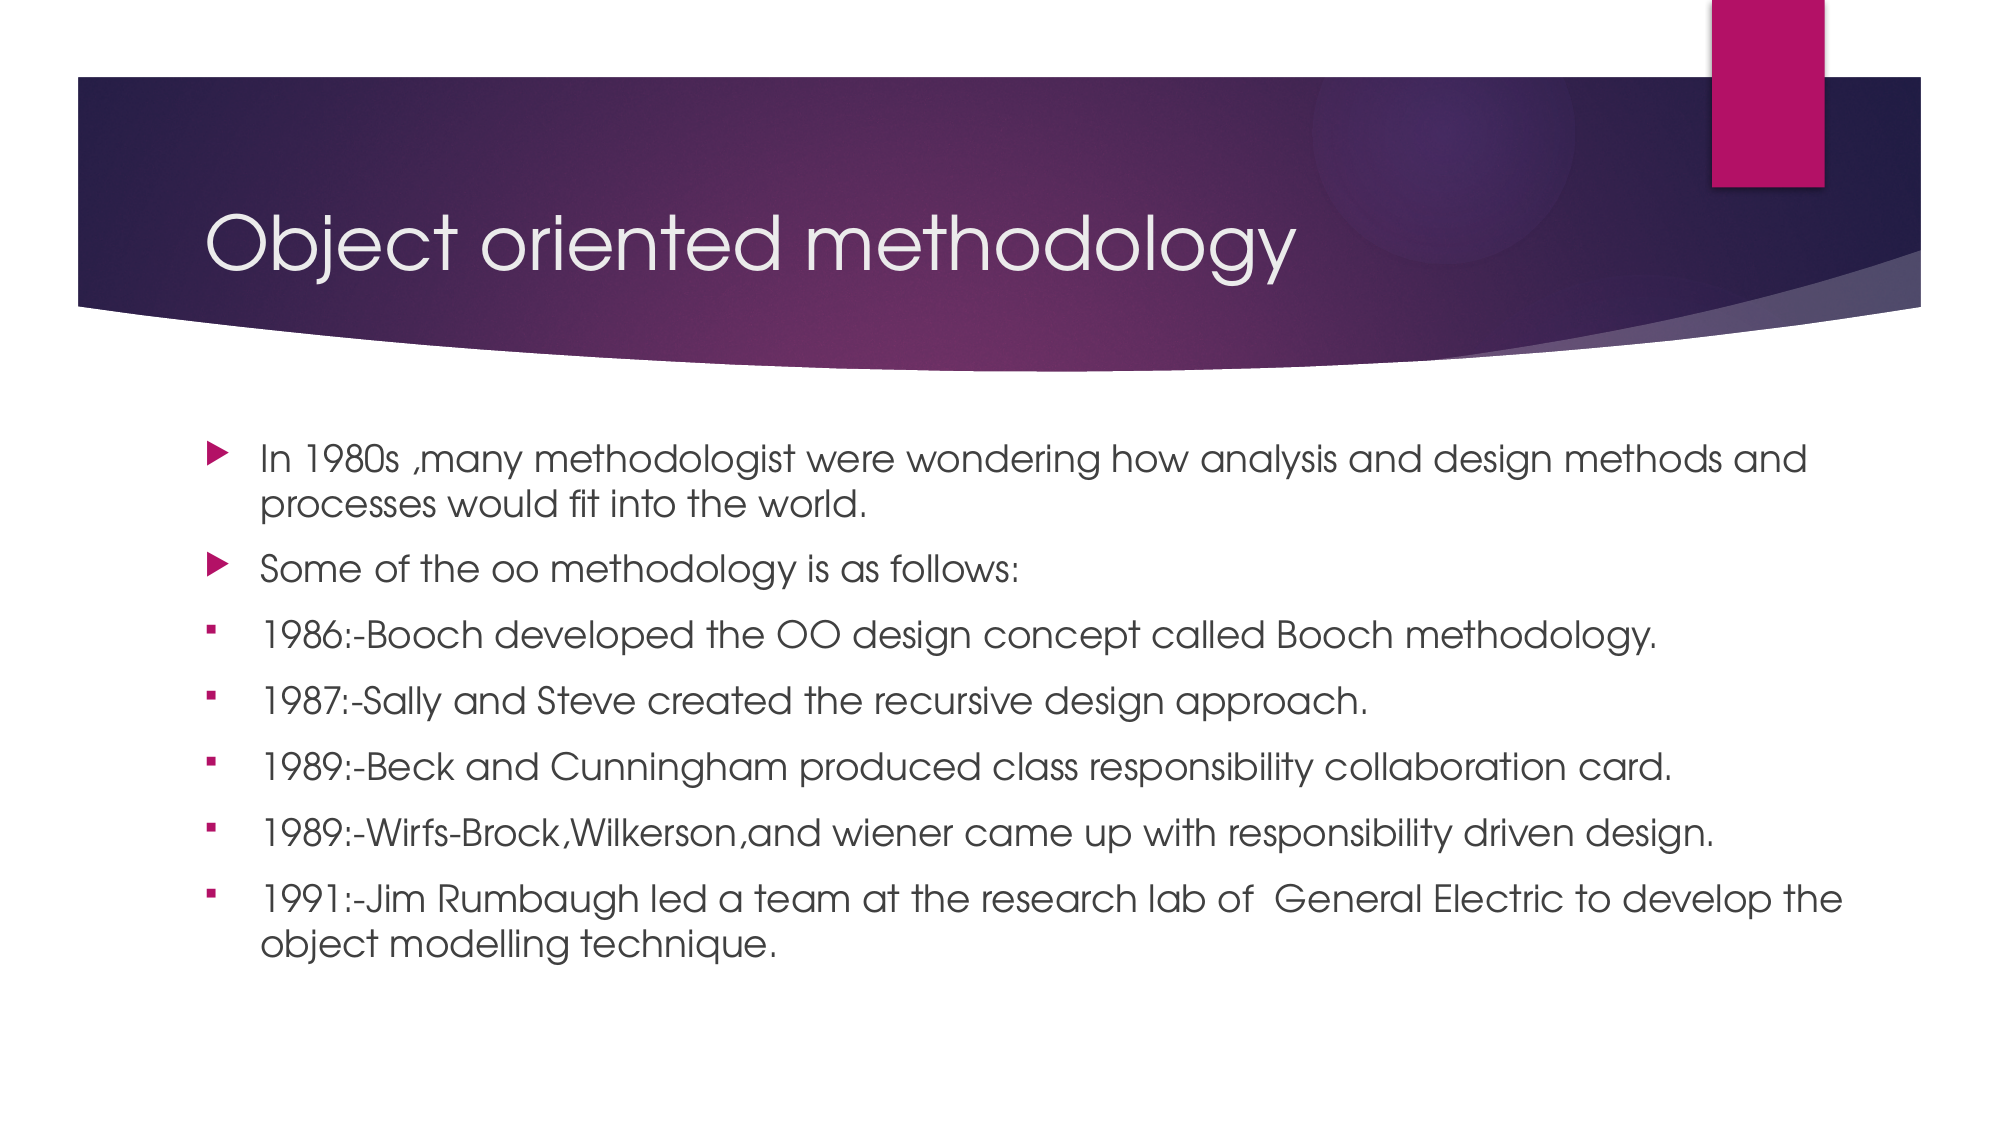

# Object oriented methodology
In 1980s ,many methodologist were wondering how analysis and design methods and processes would fit into the world.
Some of the oo methodology is as follows:
1986:-Booch developed the OO design concept called Booch methodology.
1987:-Sally and Steve created the recursive design approach.
1989:-Beck and Cunningham produced class responsibility collaboration card.
1989:-Wirfs-Brock,Wilkerson,and wiener came up with responsibility driven design.
1991:-Jim Rumbaugh led a team at the research lab of  General Electric to develop the object modelling technique.